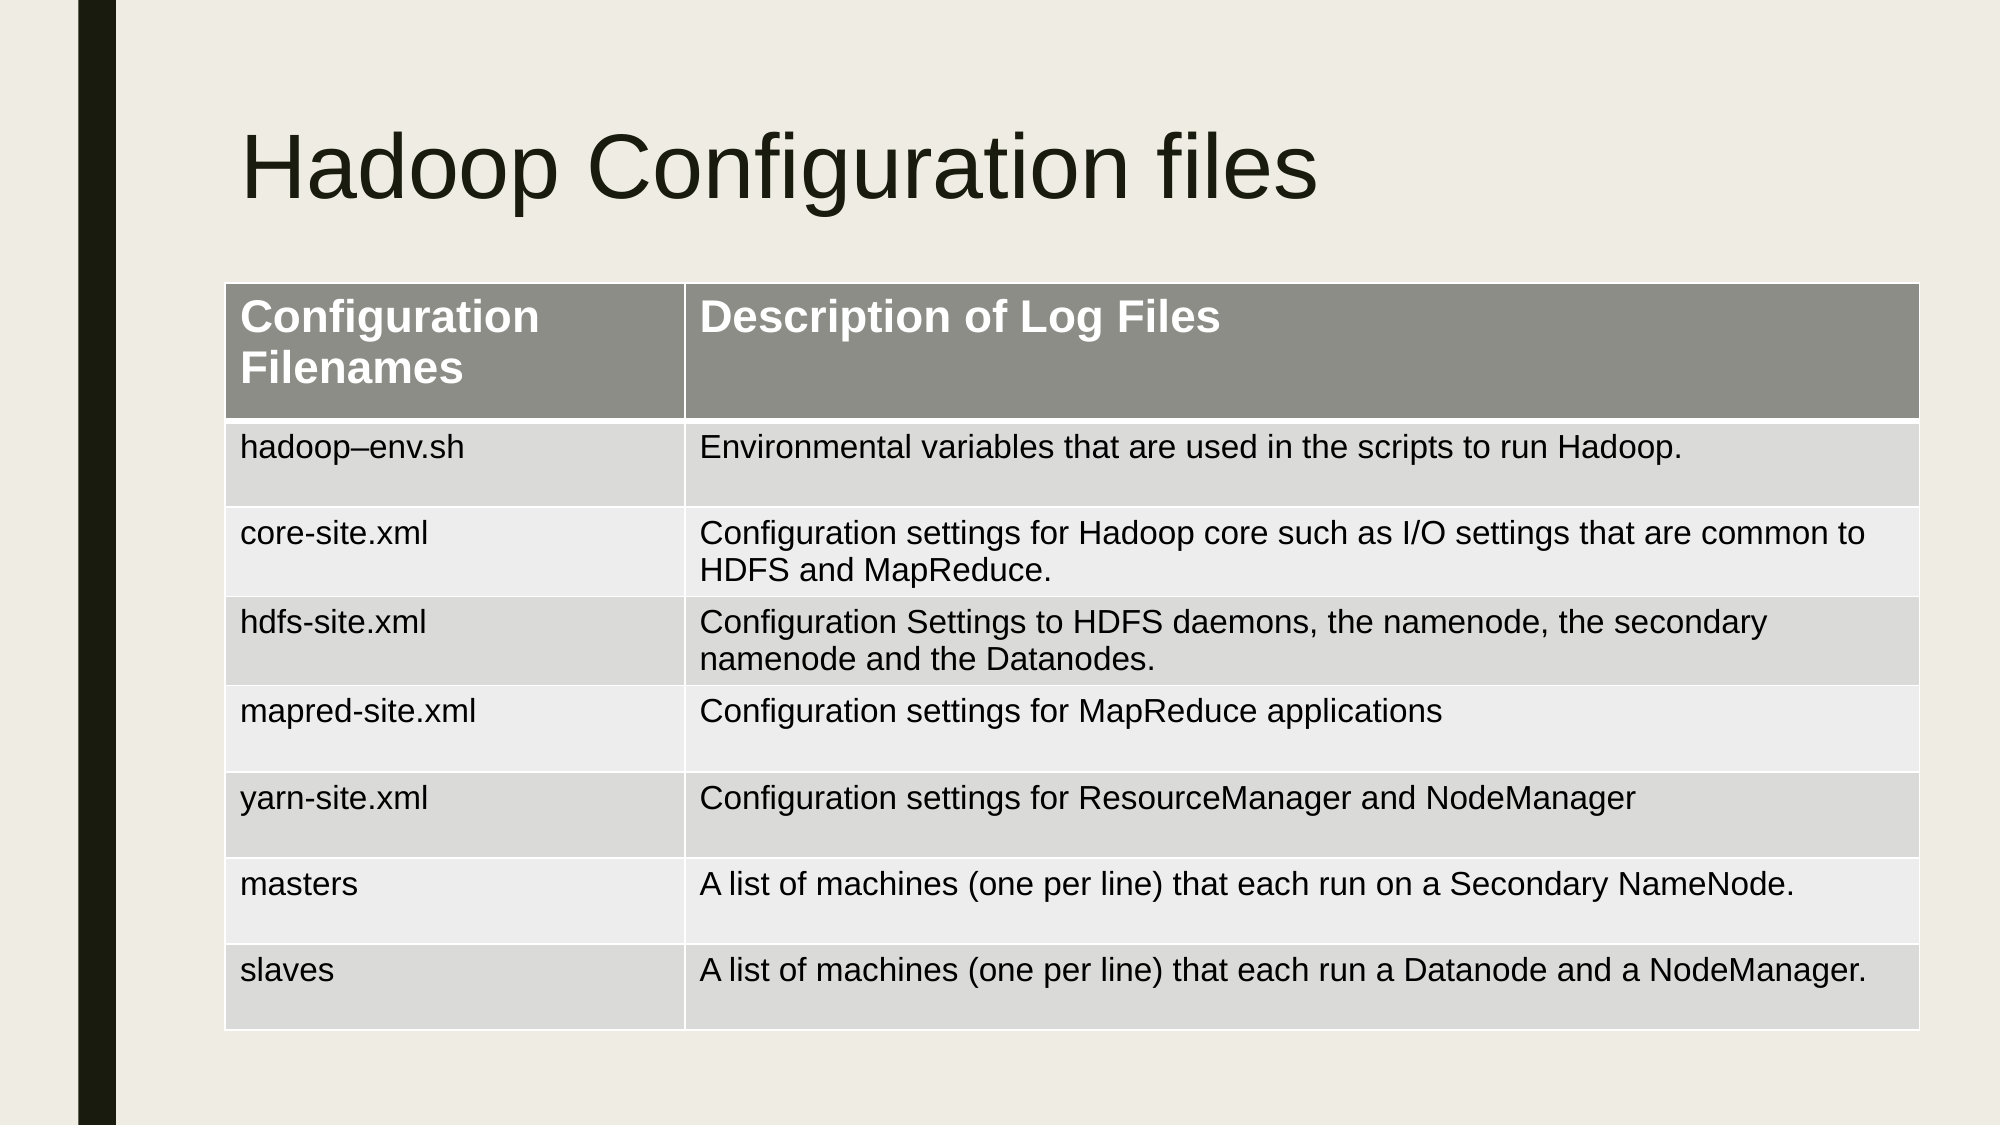

# Hadoop Configuration files
| Configuration Filenames | Description of Log Files |
| --- | --- |
| hadoop–env.sh | Environmental variables that are used in the scripts to run Hadoop. |
| core-site.xml | Configuration settings for Hadoop core such as I/O settings that are common to HDFS and MapReduce. |
| hdfs-site.xml | Configuration Settings to HDFS daemons, the namenode, the secondary namenode and the Datanodes. |
| mapred-site.xml | Configuration settings for MapReduce applications |
| yarn-site.xml | Configuration settings for ResourceManager and NodeManager |
| masters | A list of machines (one per line) that each run on a Secondary NameNode. |
| slaves | A list of machines (one per line) that each run a Datanode and a NodeManager. |